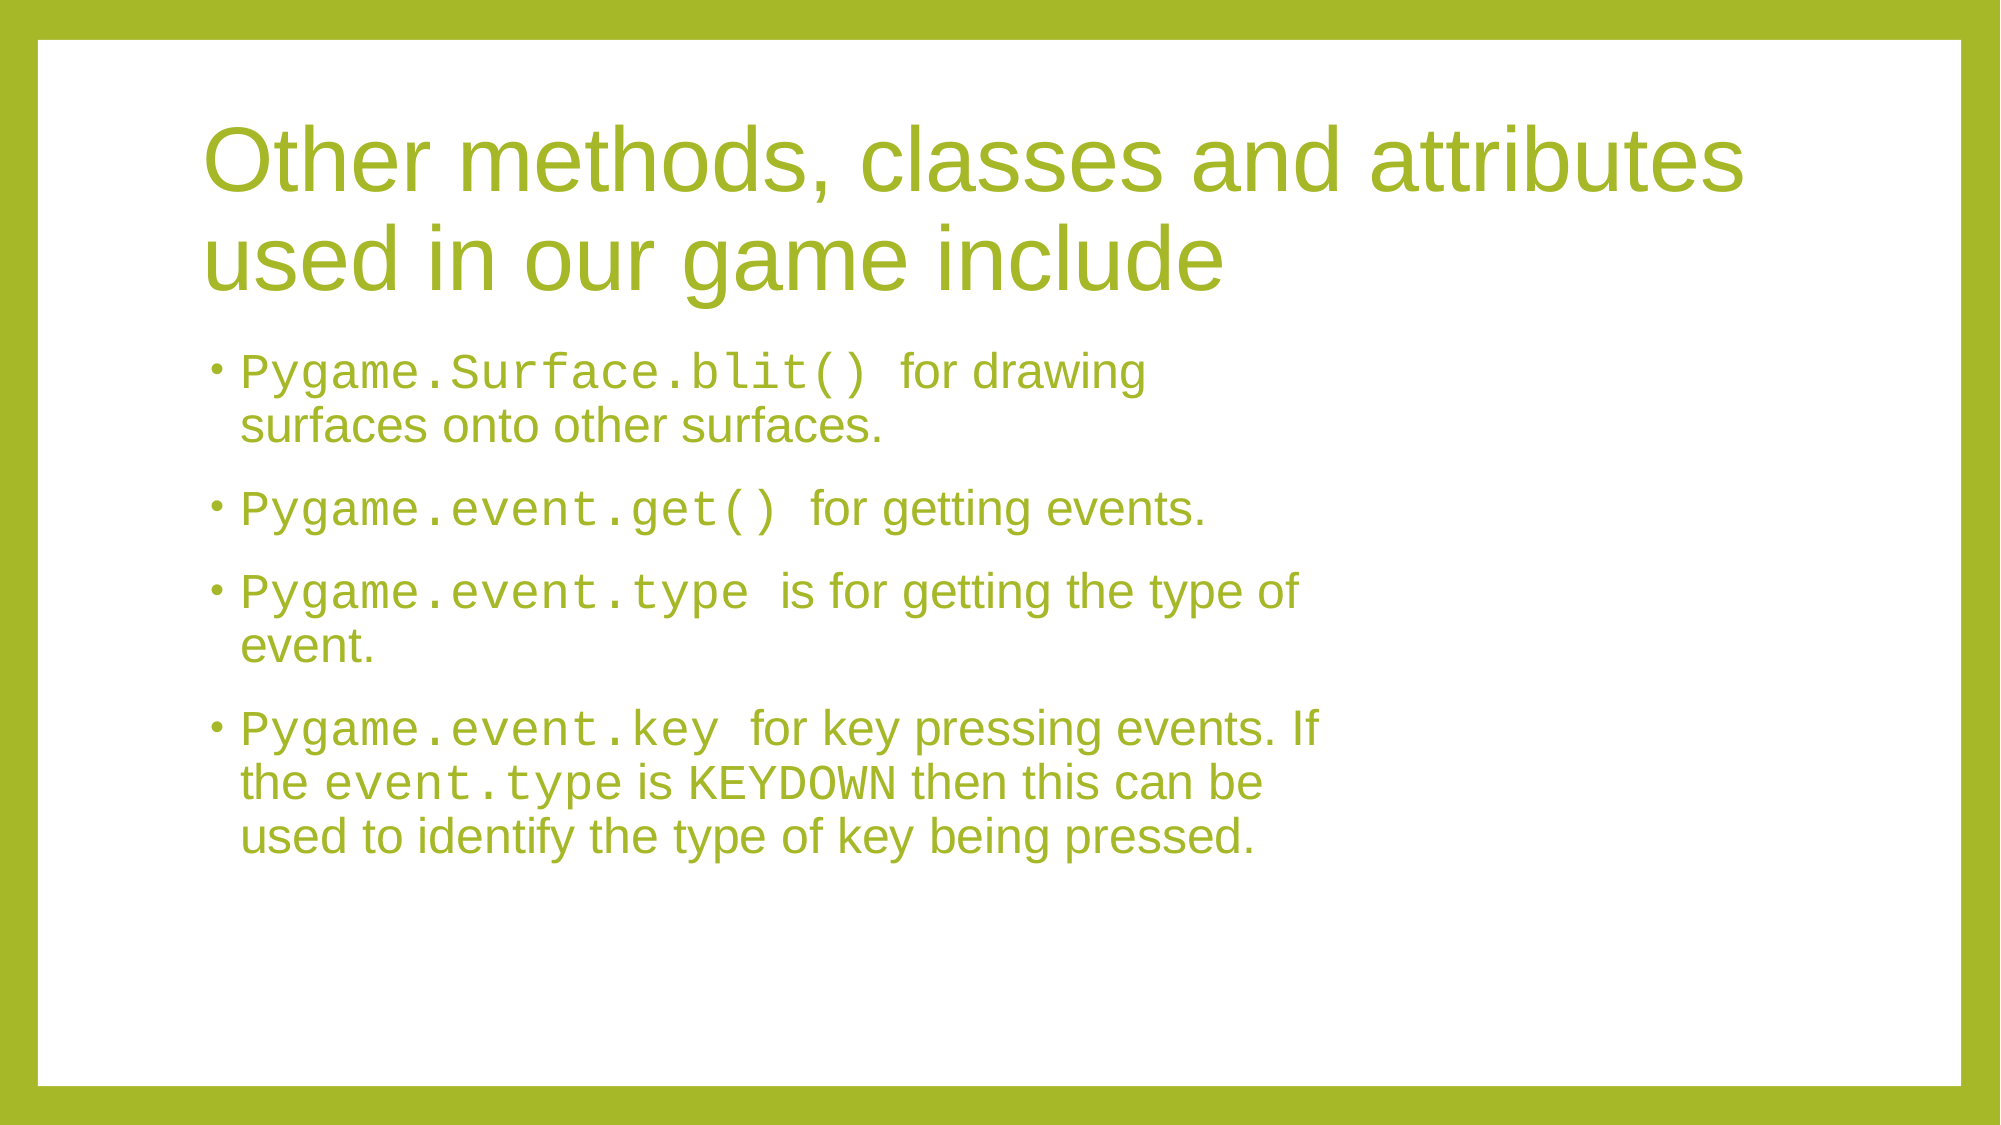

# Other methods, classes and attributes used in our game include
Pygame.Surface.blit() for drawing surfaces onto other surfaces.
Pygame.event.get() for getting events.
Pygame.event.type is for getting the type of event.
Pygame.event.key for key pressing events. If the event.type is KEYDOWN then this can be used to identify the type of key being pressed.